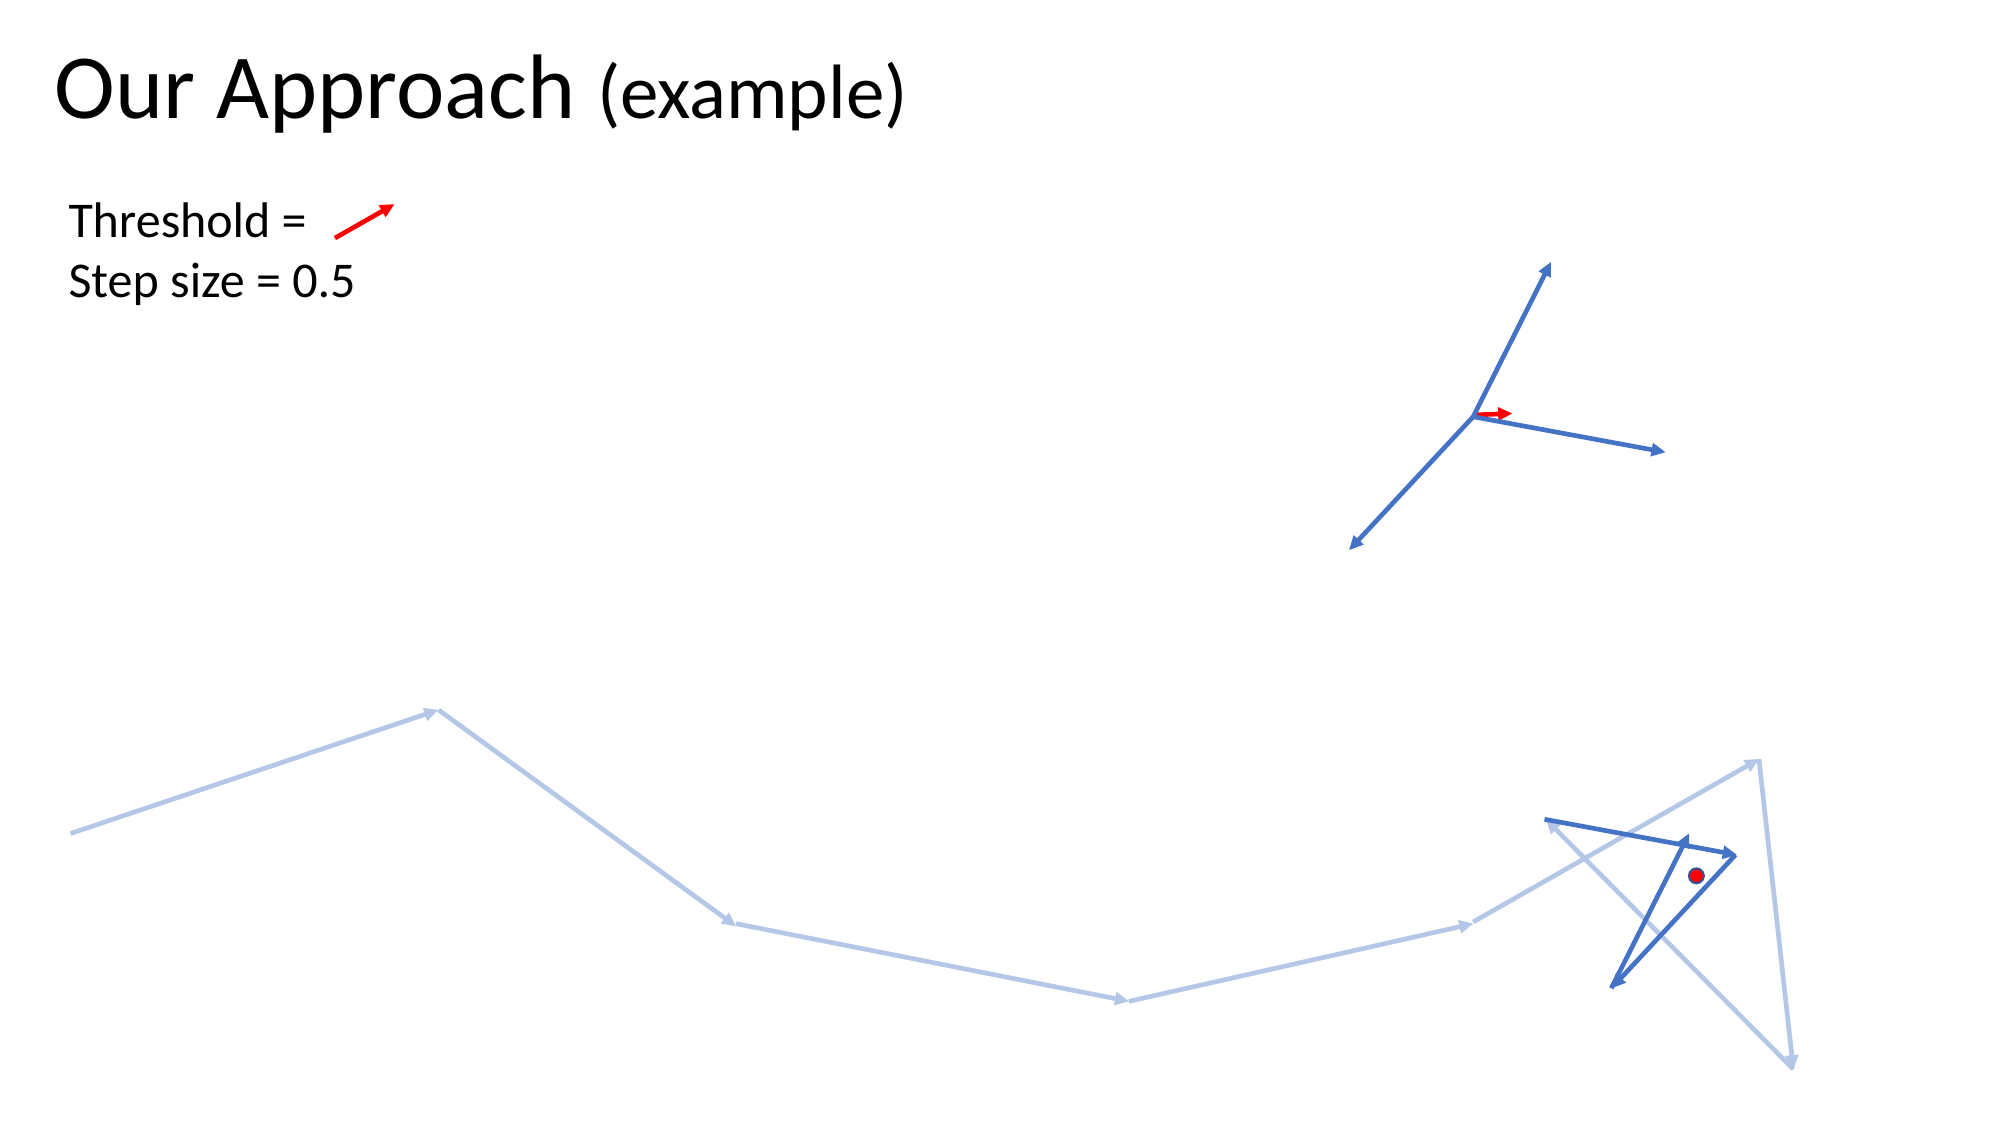

Our Approach (example)
Threshold =
Step size = 0.5